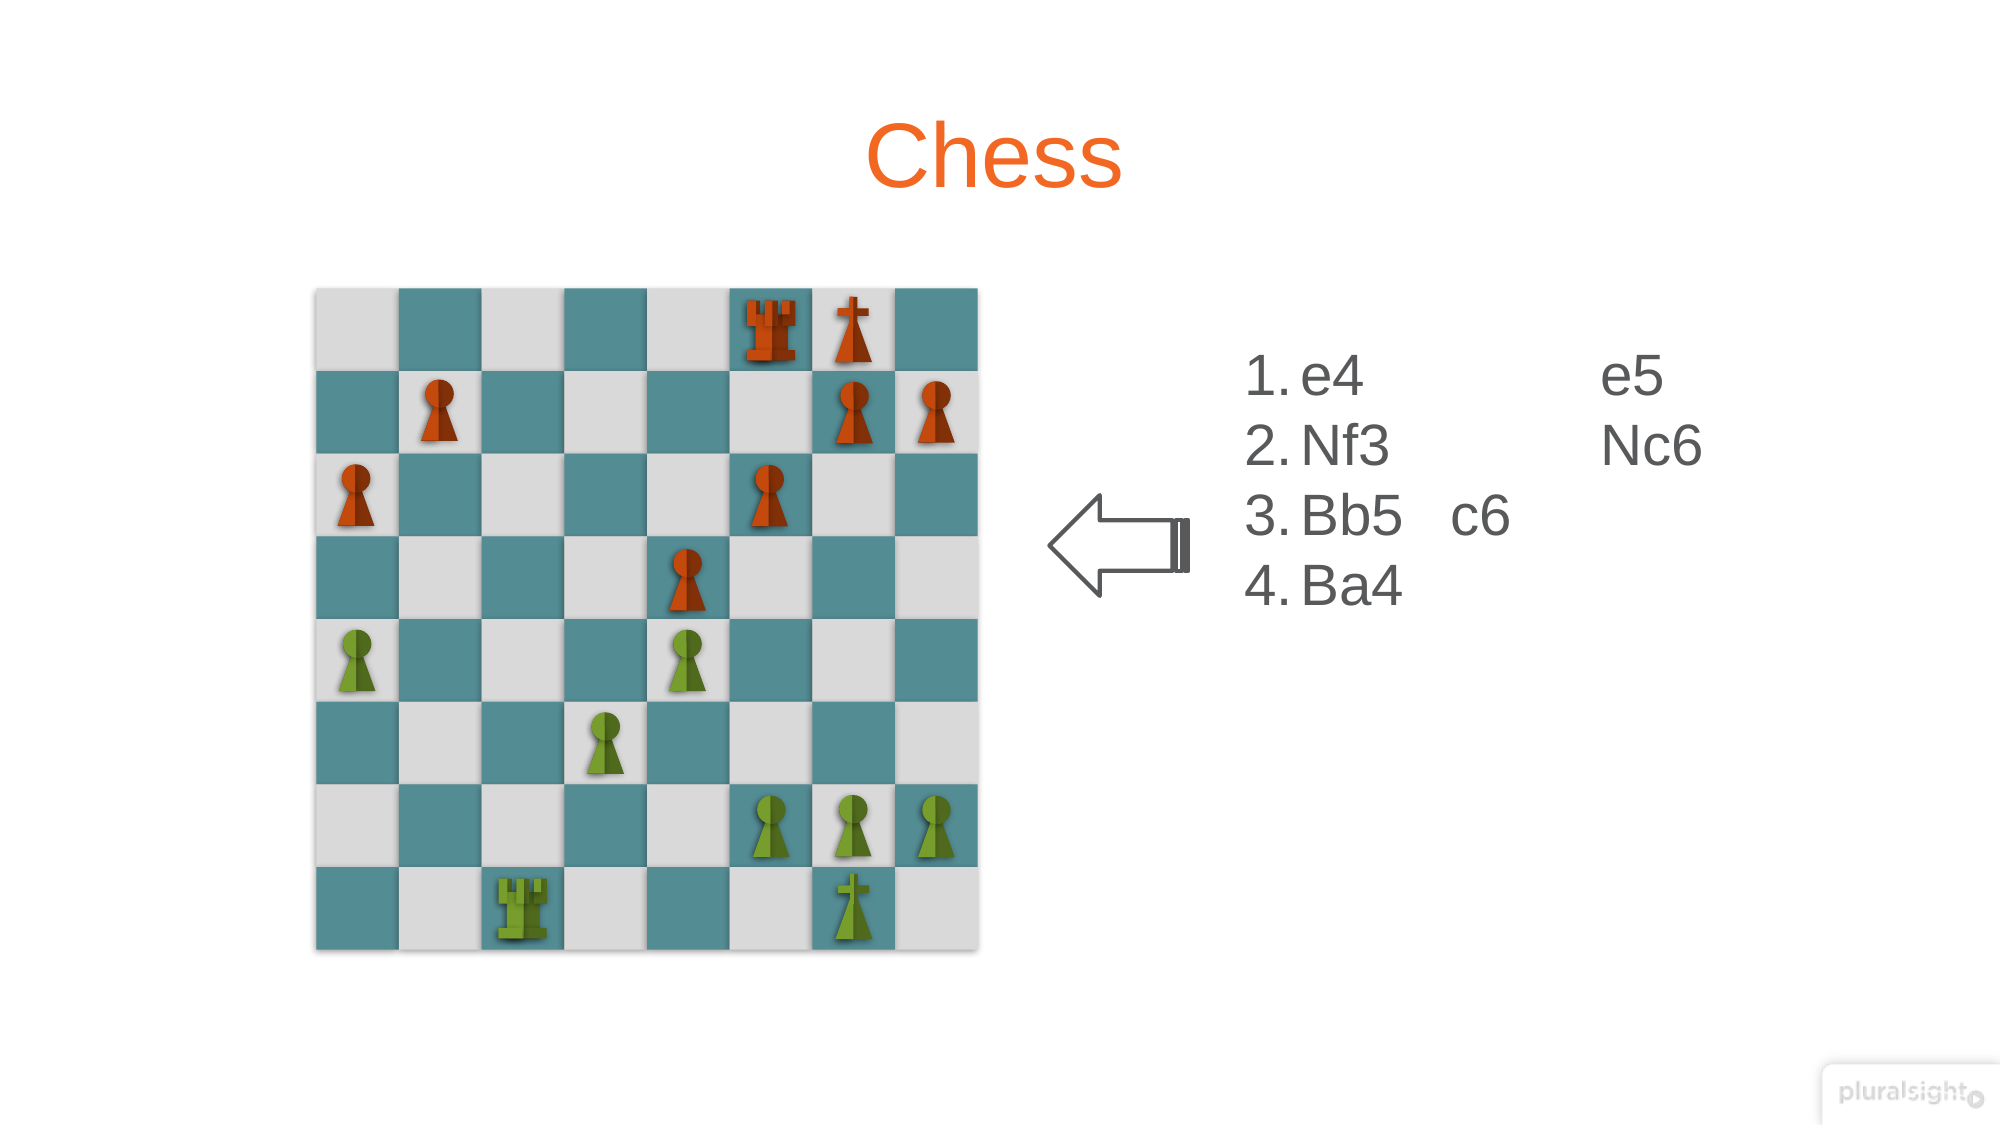

# Chess

e4		e5
Nf3		Nc6
Bb5	c6
Ba4